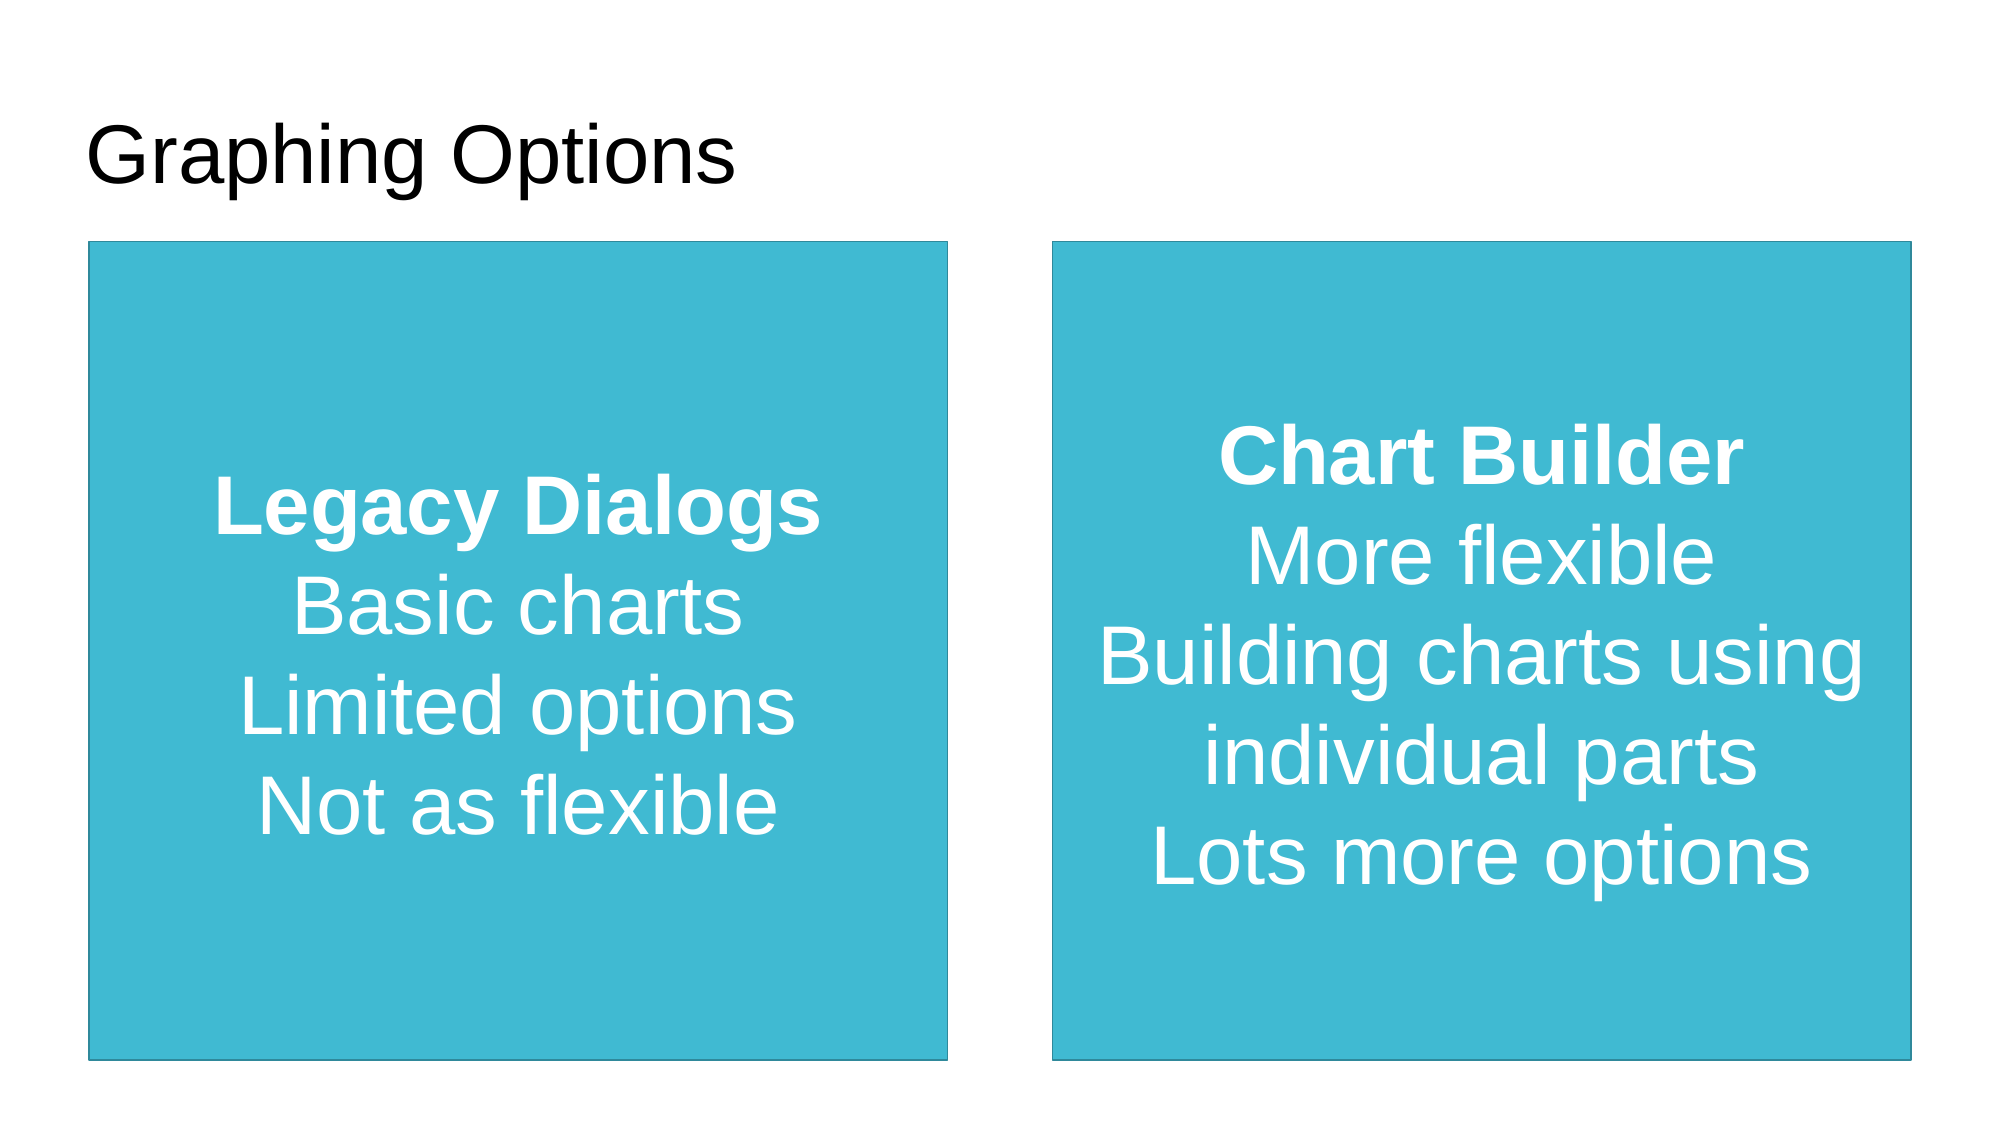

Graphing Options
Legacy Dialogs
Basic charts
Limited options
Not as flexible
Chart Builder
More flexible
Building charts using individual parts
Lots more options